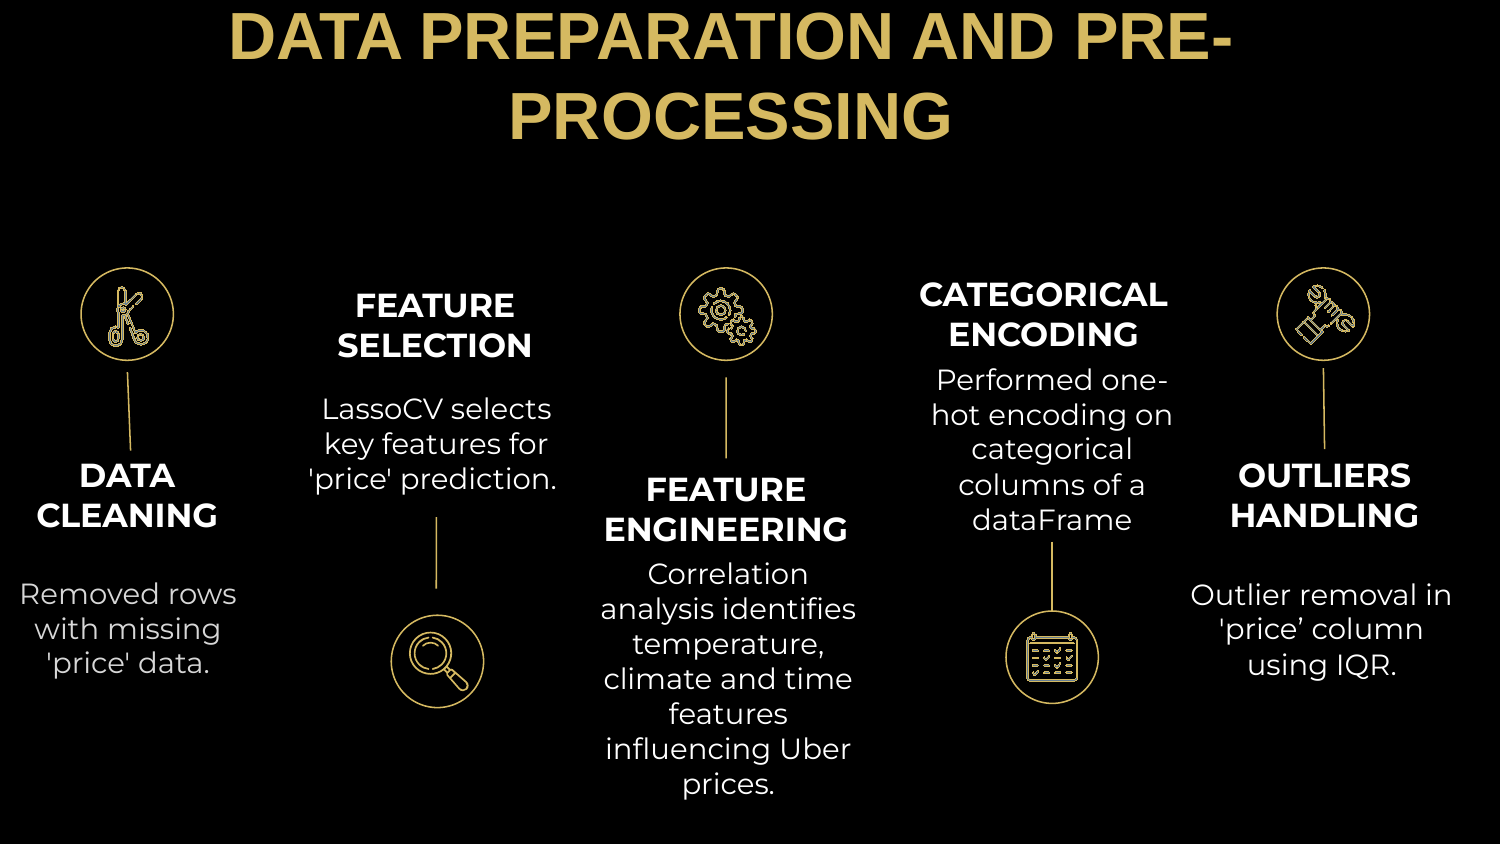

# DATA PREPARATION AND PRE-PROCESSING

CATEGORICAL ENCODING

FEATURE SELECTION

Performed one-hot encoding on categorical columns of a dataFrame
LassoCV selects key features for 'price' prediction.
DATA CLEANING
OUTLIERS HANDLING
FEATURE ENGINEERING
Correlation analysis identifies temperature, climate and time features influencing Uber prices.
Removed rows with missing 'price' data.
Outlier removal in 'price’ column using IQR.